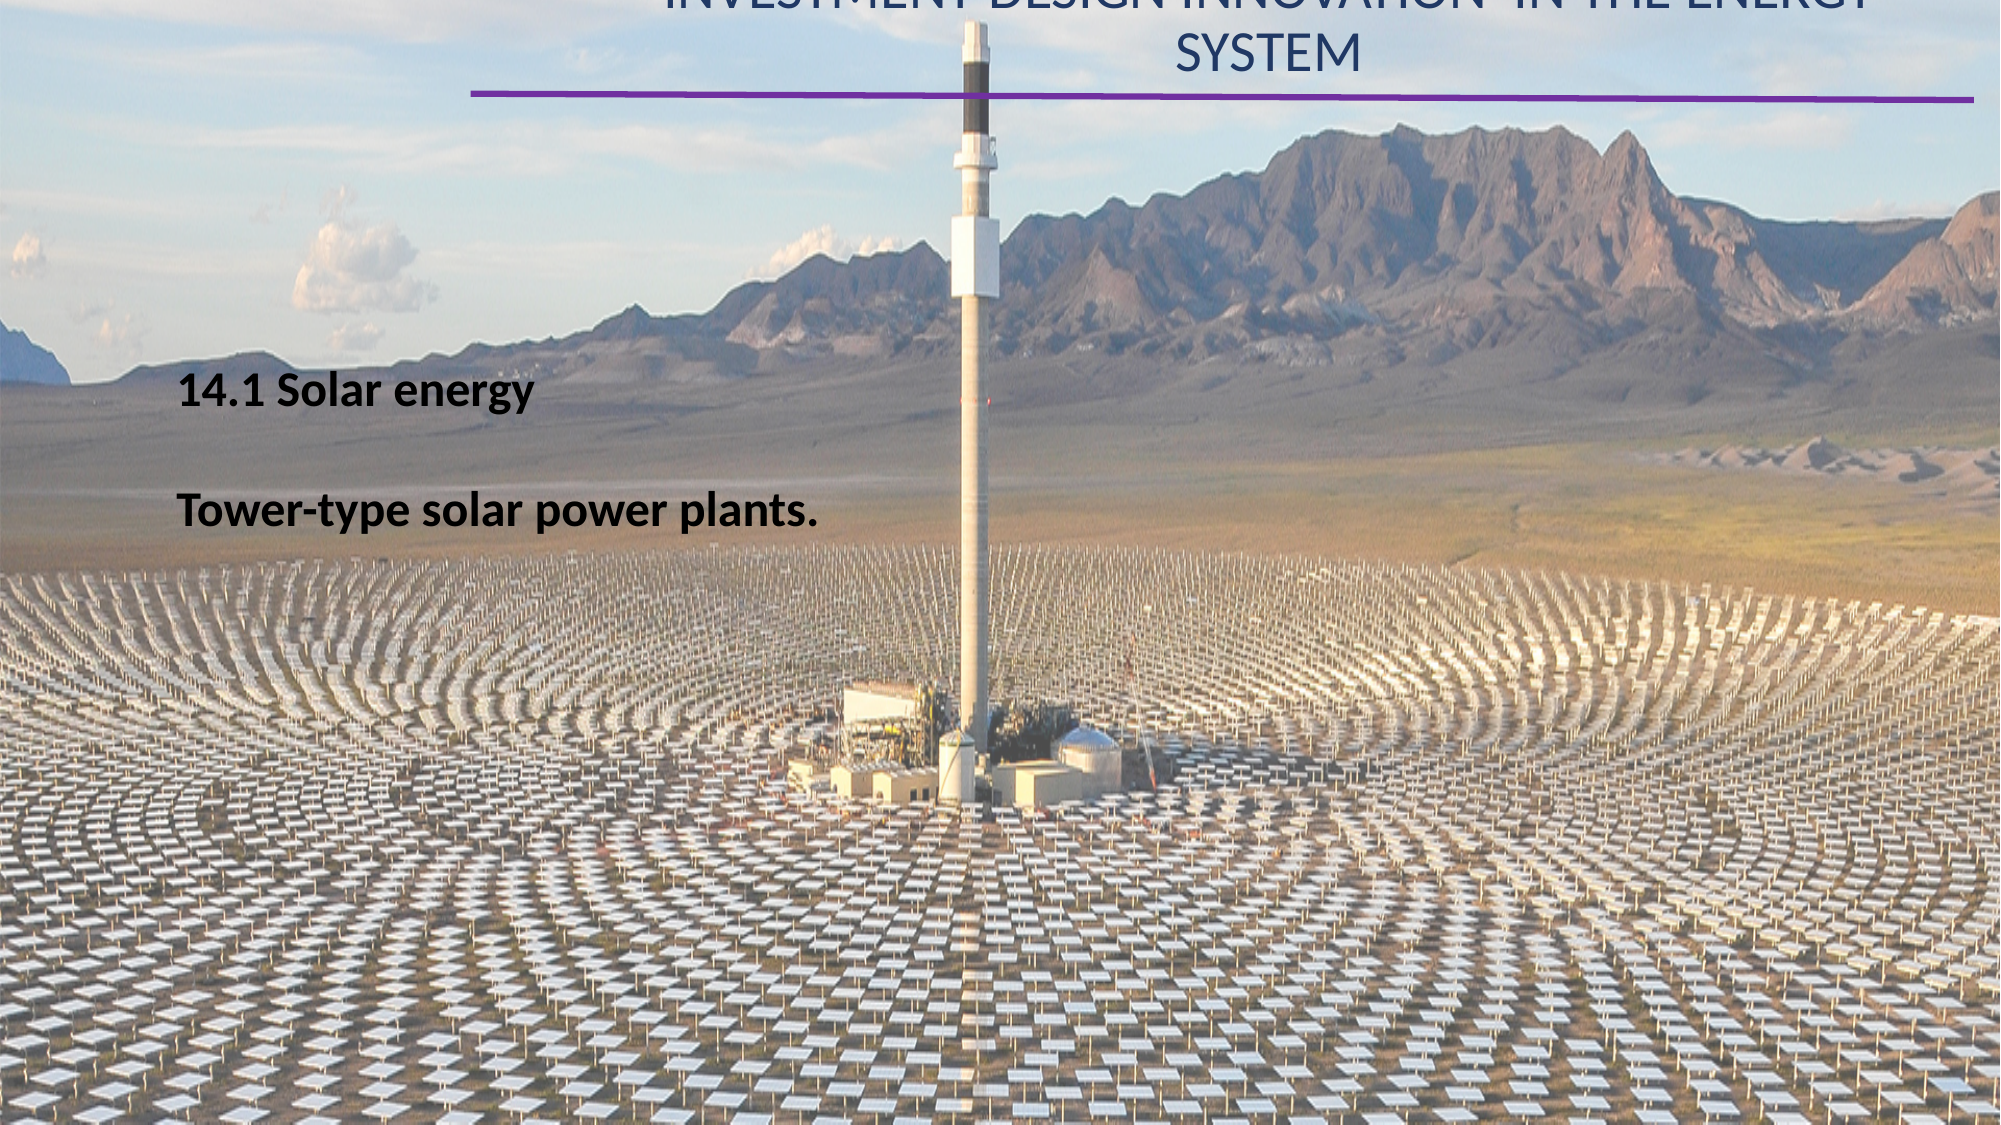

# INVESTMENT DESIGN INNOVATION  IN THE ENERGY SYSTEM
14.1 Solar energy

Tower-type solar power plants.